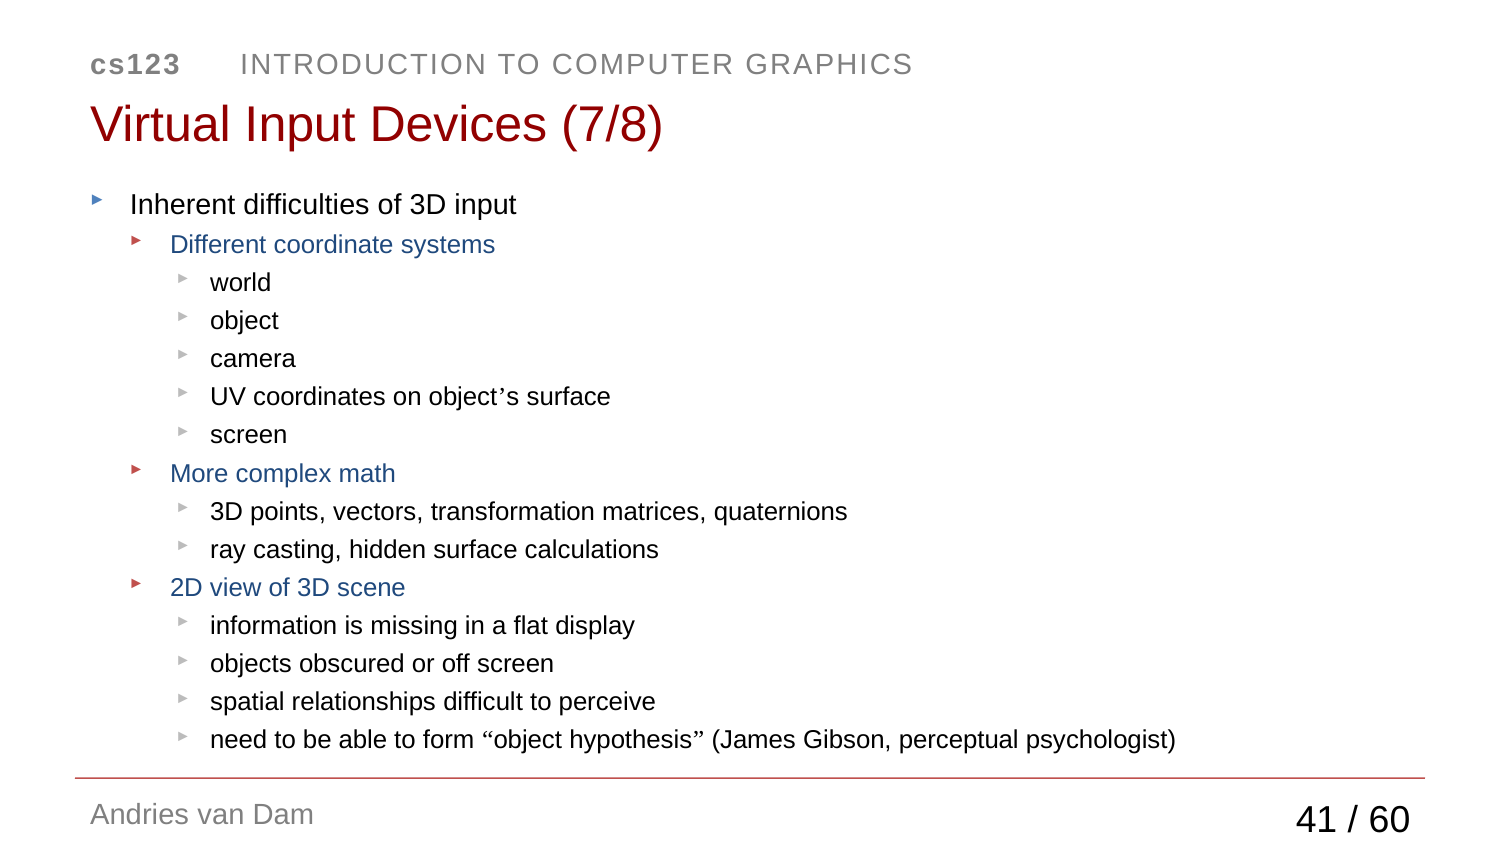

# Virtual Input Devices (7/8)
Inherent difficulties of 3D input
Different coordinate systems
world
object
camera
UV coordinates on object’s surface
screen
More complex math
3D points, vectors, transformation matrices, quaternions
ray casting, hidden surface calculations
2D view of 3D scene
information is missing in a flat display
objects obscured or off screen
spatial relationships difficult to perceive
need to be able to form “object hypothesis” (James Gibson, perceptual psychologist)